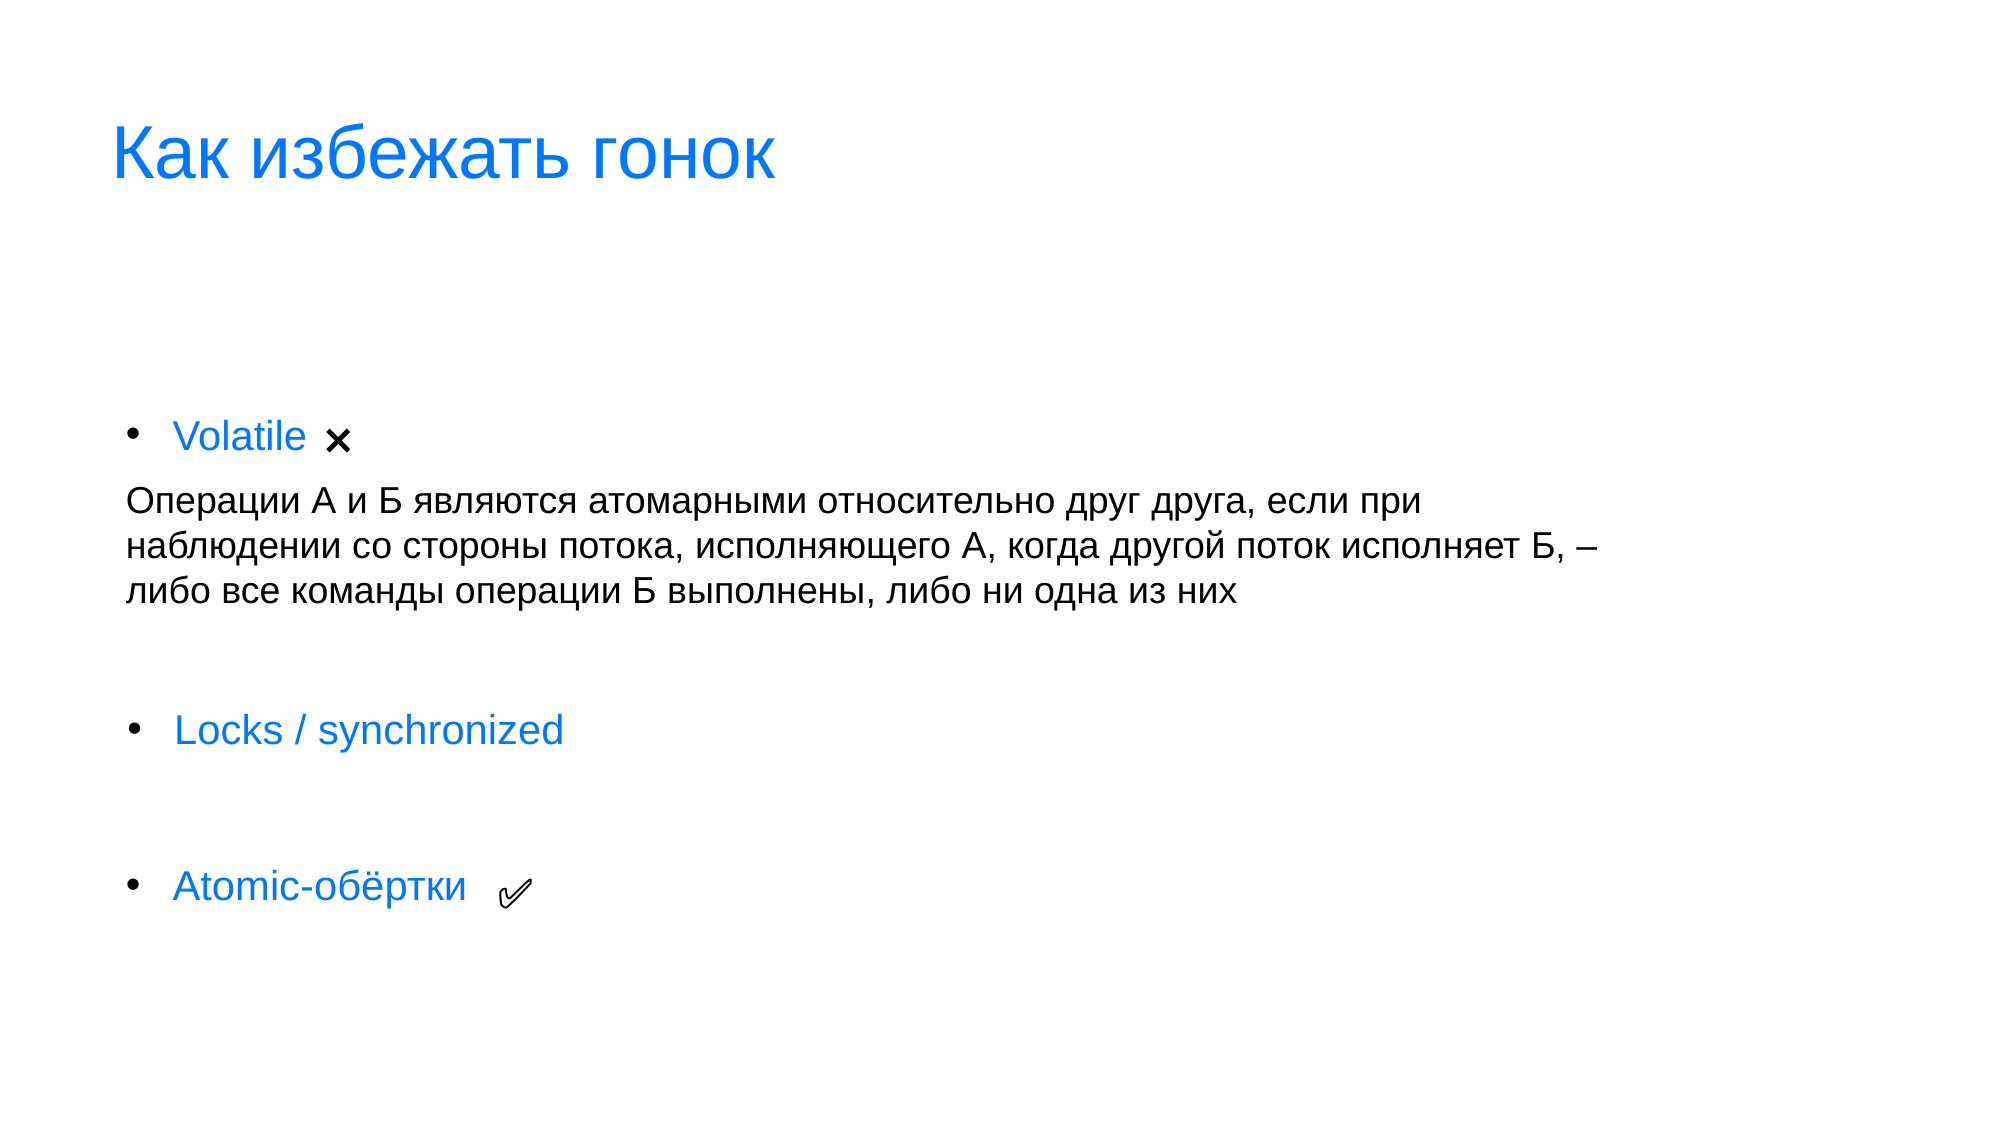

# Как избежать гонок
Volatile

❌
Операции А и Б являются атомарными относительно друг друга, если при наблюдении со стороны потока, исполняющего А, когда другой поток исполняет Б, – либо все команды операции Б выполнены, либо ни одна из них

Locks / synchronized
Atomic-обёртки
✅